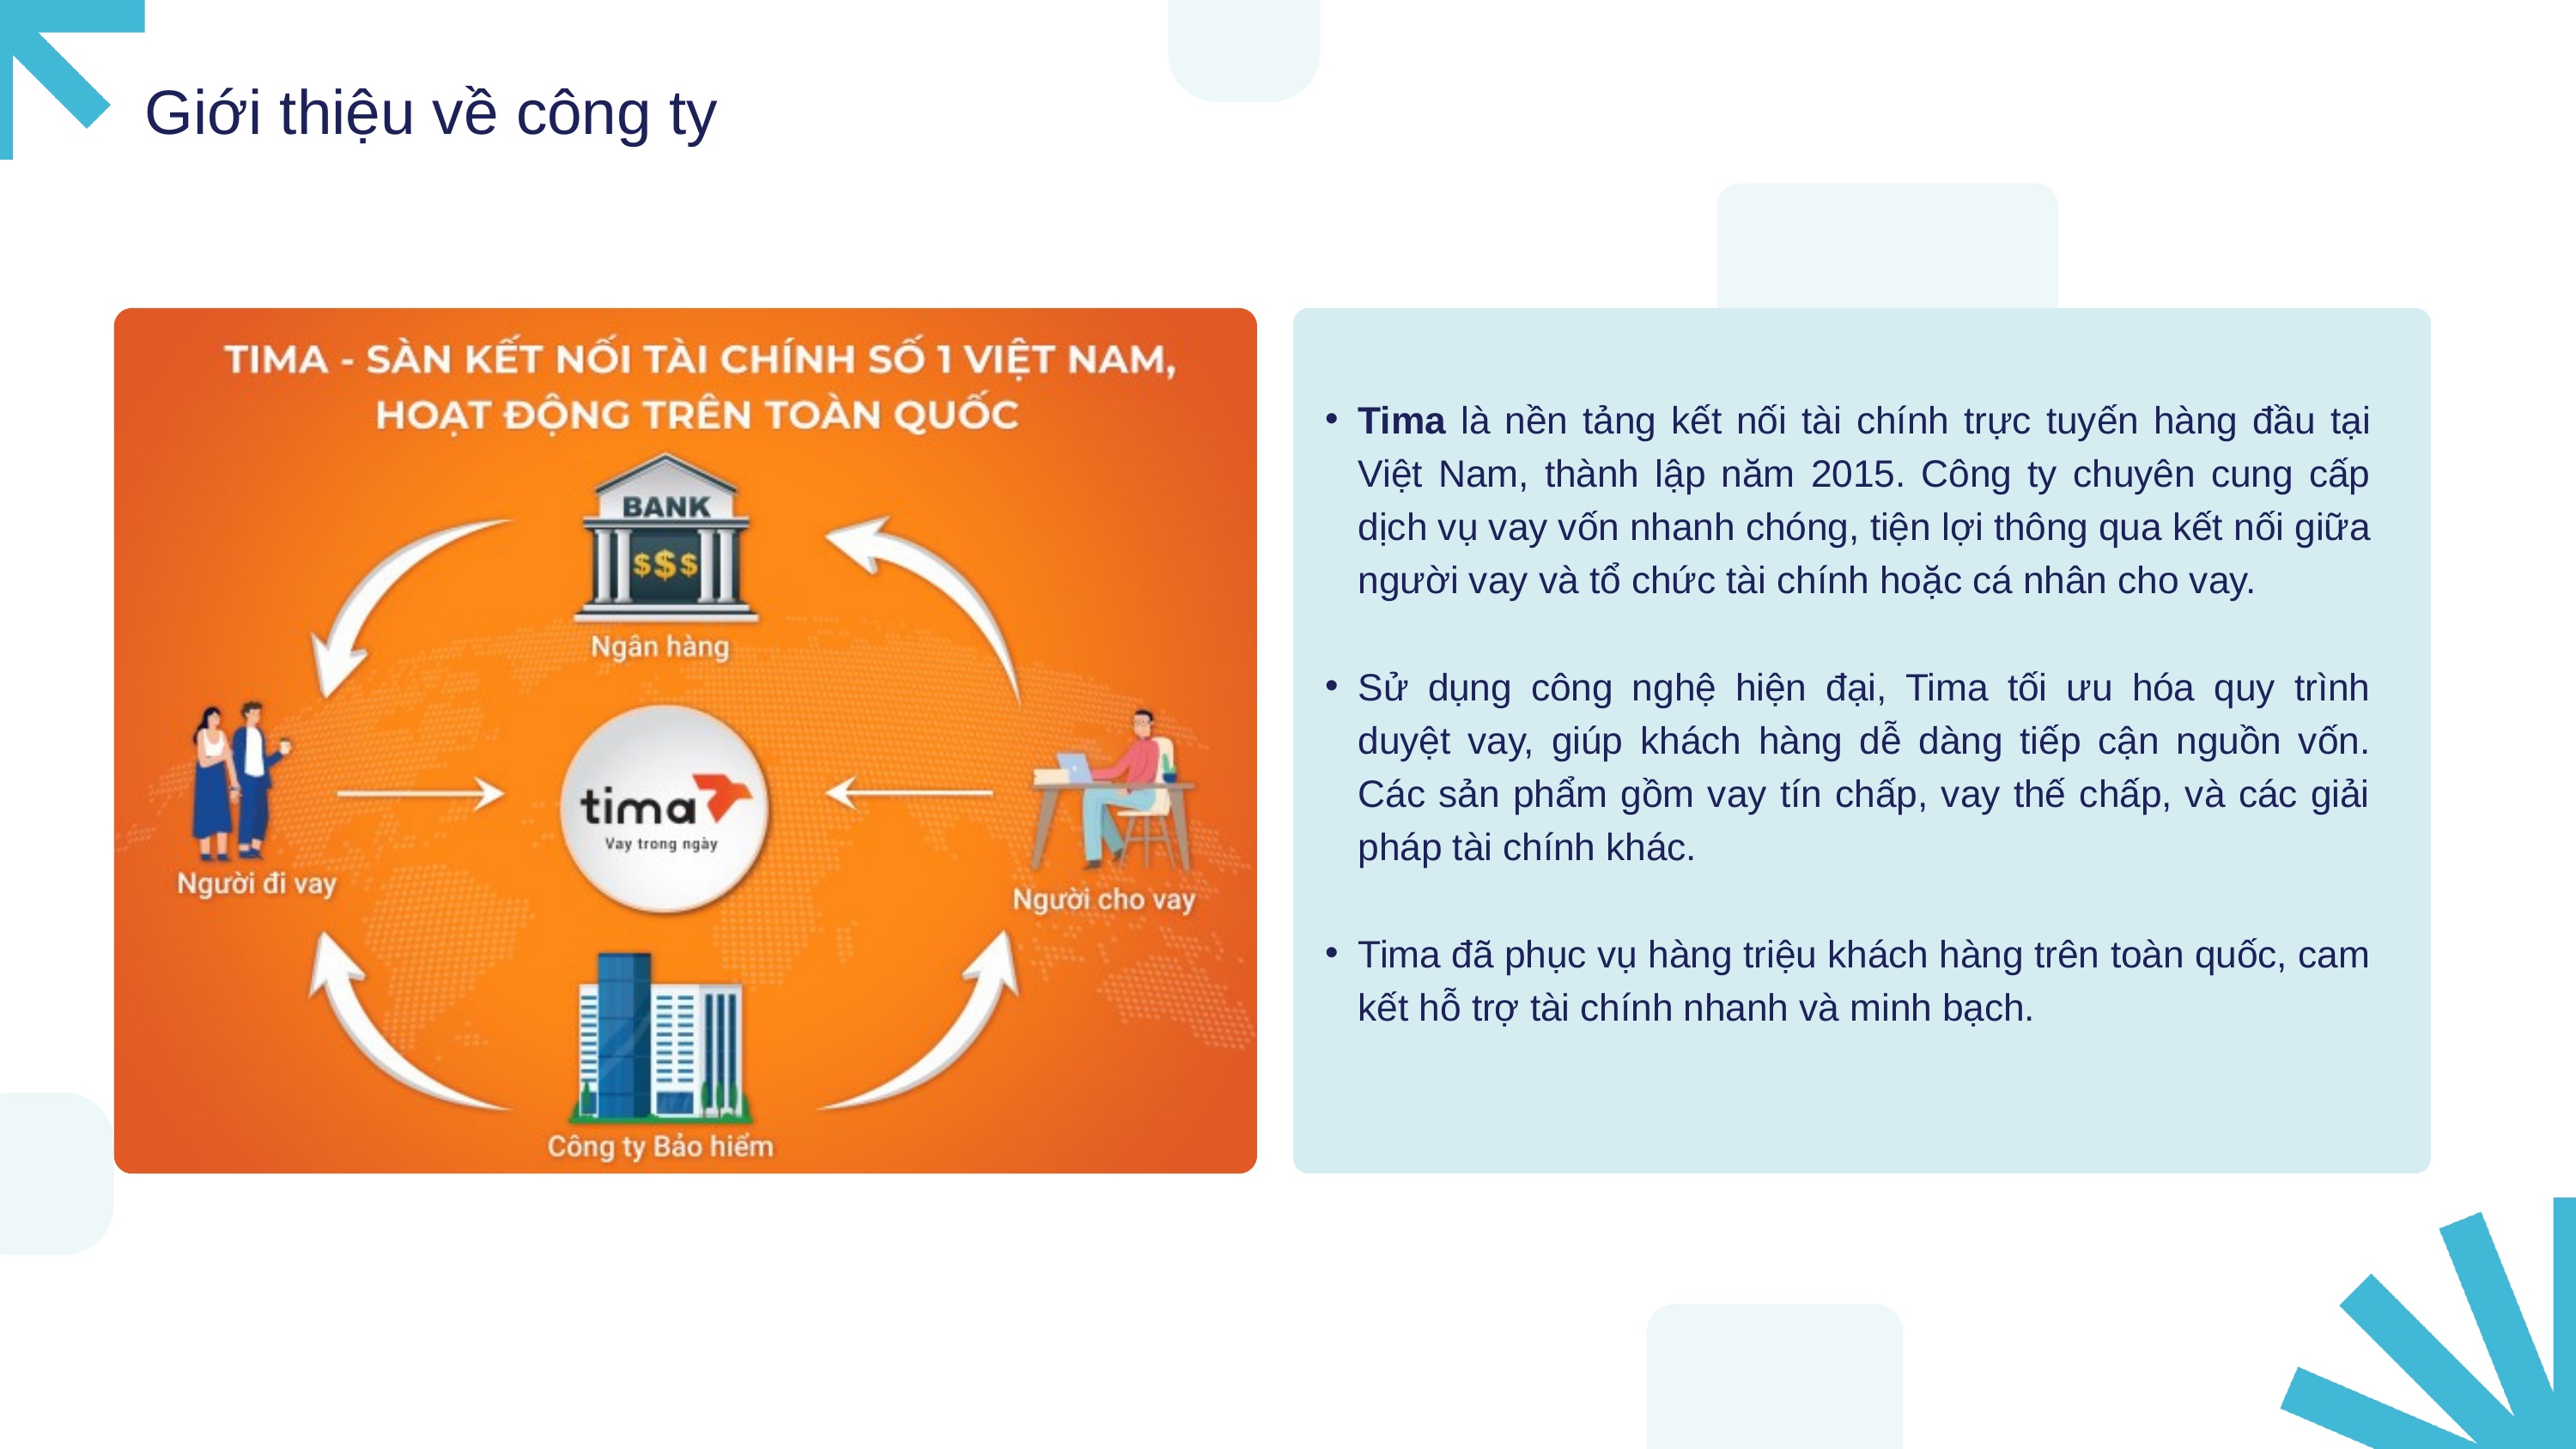

Giới thiệu về công ty

Tima là nền tảng kết nối tài chính trực tuyến hàng đầu tại Việt Nam, thành lập năm 2015. Công ty chuyên cung cấp dịch vụ vay vốn nhanh chóng, tiện lợi thông qua kết nối giữa người vay và tổ chức tài chính hoặc cá nhân cho vay.

Sử dụng công nghệ hiện đại, Tima tối ưu hóa quy trình duyệt vay, giúp khách hàng dễ dàng tiếp cận nguồn vốn. Các sản phẩm gồm vay tín chấp, vay thế chấp, và các giải pháp tài chính khác.

Tima đã phục vụ hàng triệu khách hàng trên toàn quốc, cam kết hỗ trợ tài chính nhanh và minh bạch.